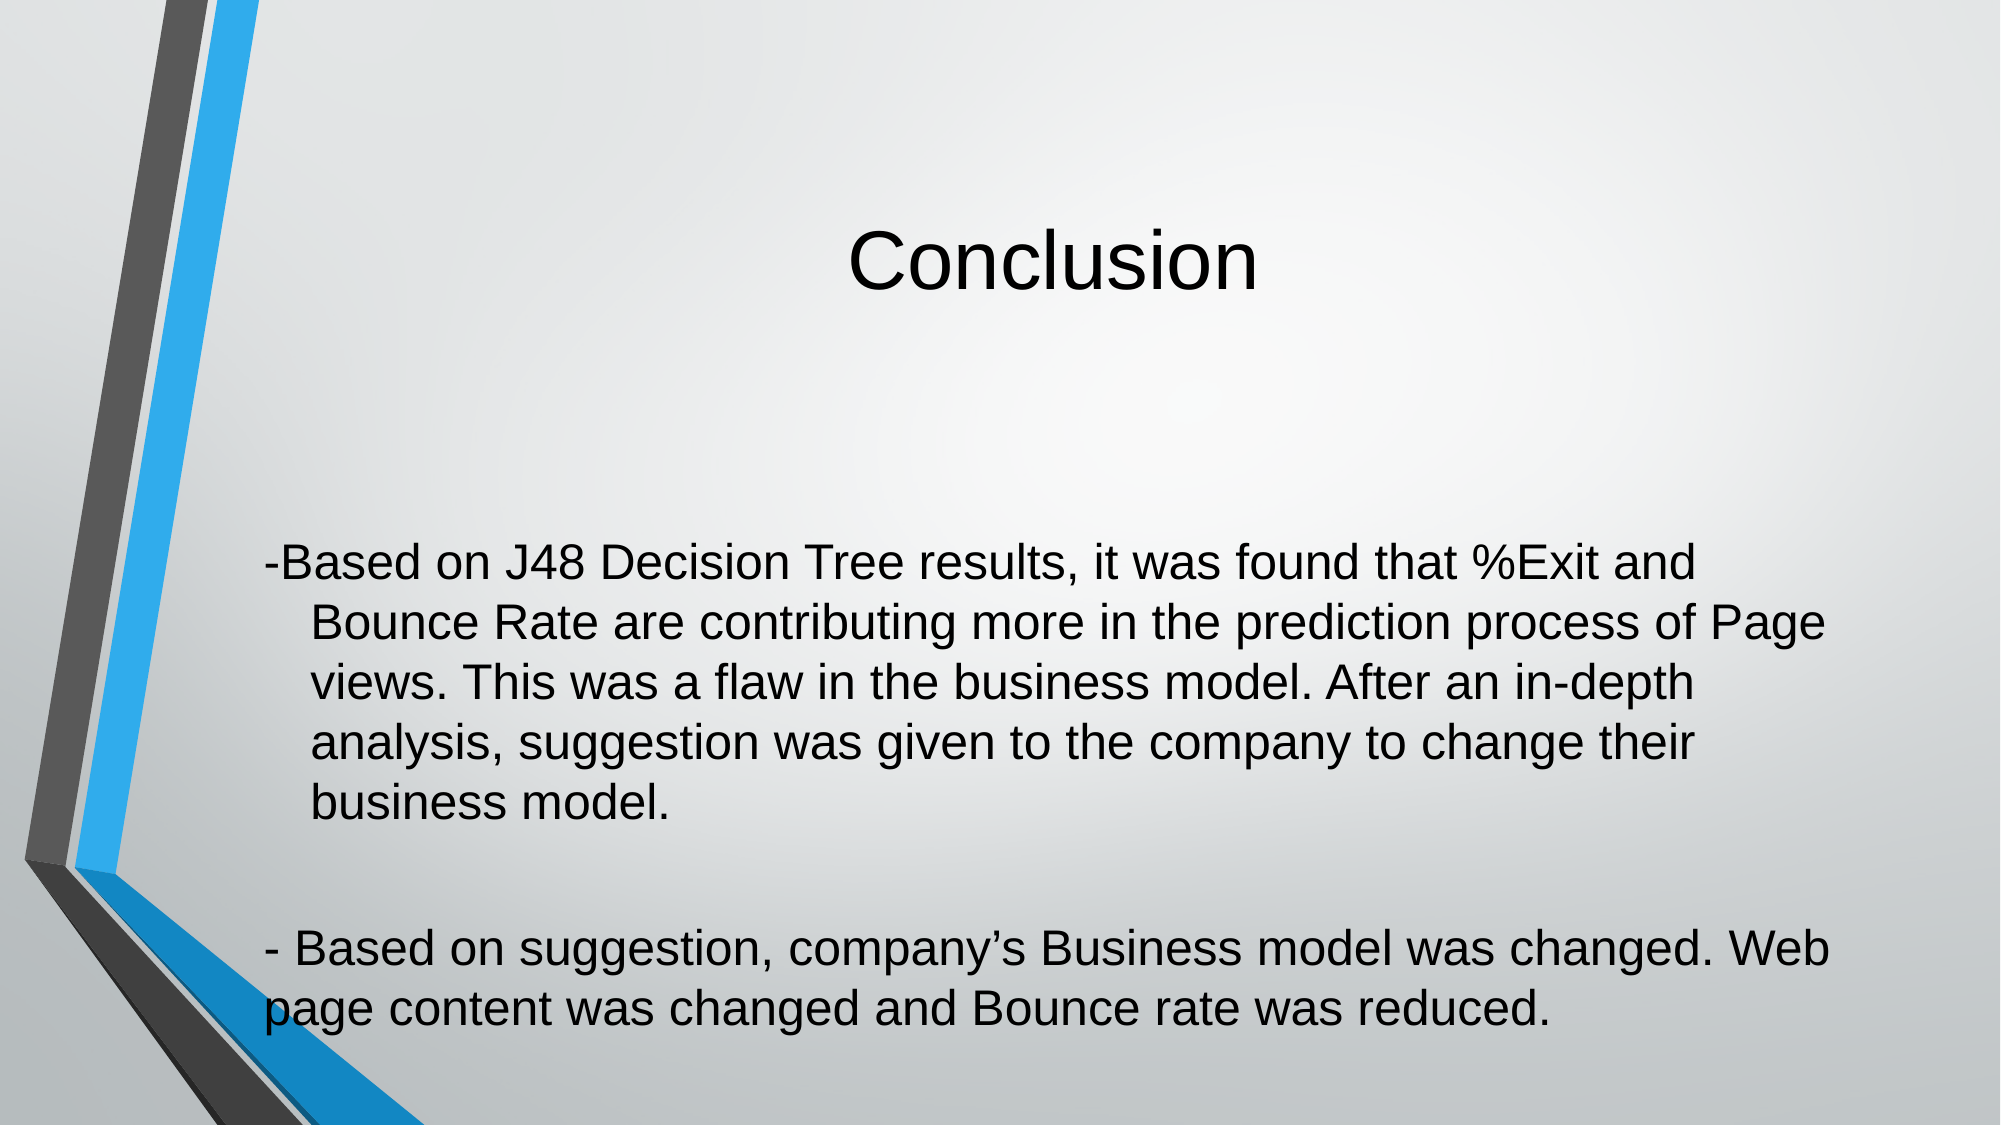

# Conclusion

-Based on J48 Decision Tree results, it was found that %Exit and Bounce Rate are contributing more in the prediction process of Page views. This was a flaw in the business model. After an in-depth analysis, suggestion was given to the company to change their business model.

- Based on suggestion, company’s Business model was changed. Web page content was changed and Bounce rate was reduced.